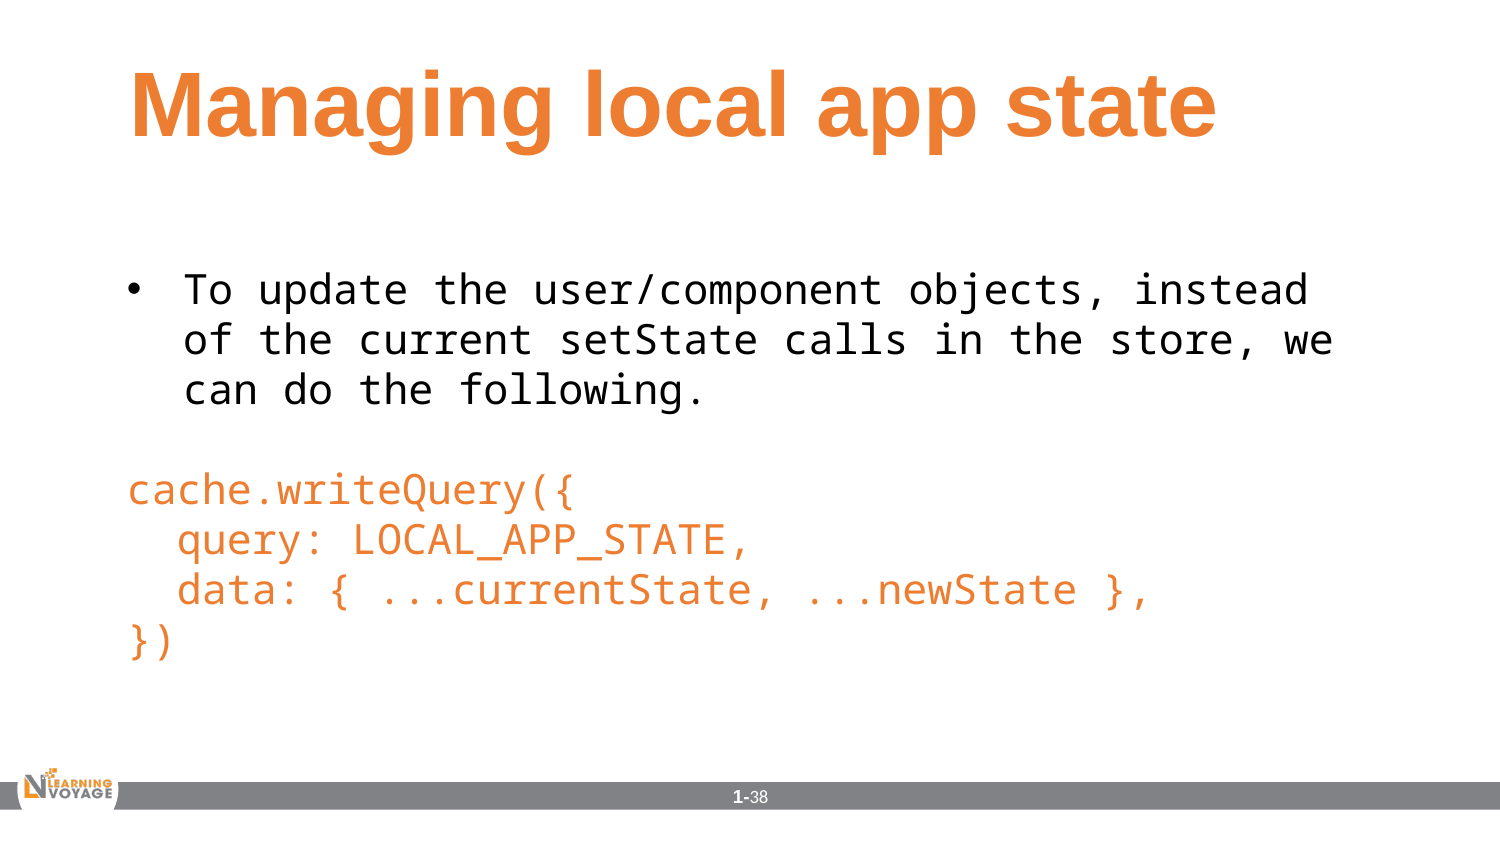

Managing local app state
To update the user/component objects, instead of the current setState calls in the store, we can do the following.

cache.writeQuery({
  query: LOCAL_APP_STATE,
  data: { ...currentState, ...newState },
})
1-38